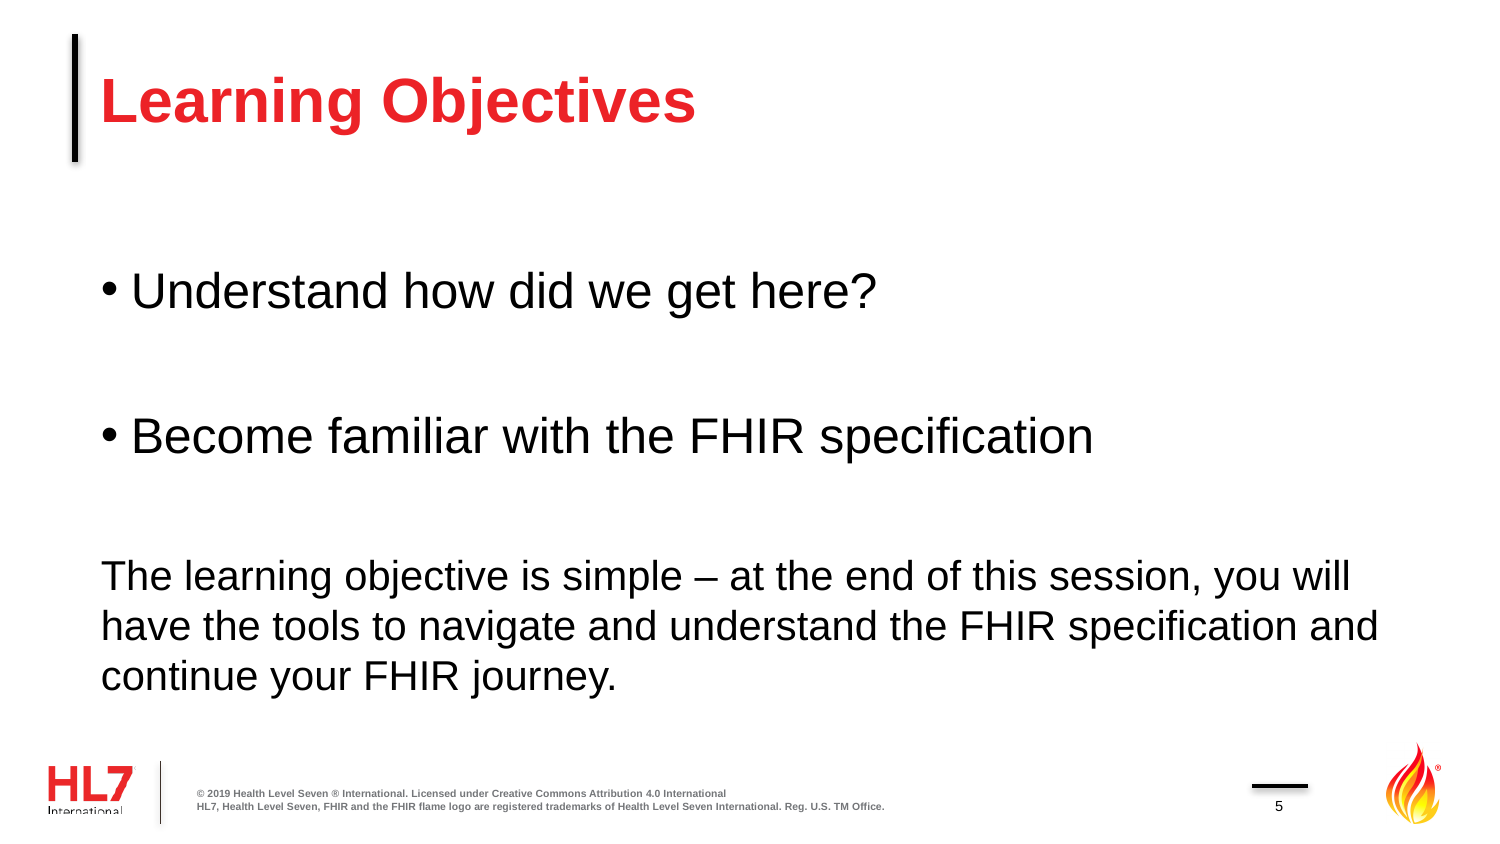

# Learning Objectives

Understand how did we get here?

Become familiar with the FHIR specification

The learning objective is simple – at the end of this session, you will have the tools to navigate and understand the FHIR specification and continue your FHIR journey.

© 2019 Health Level Seven ® International. Licensed under Creative Commons Attribution 4.0 International
HL7, Health Level Seven, FHIR and the FHIR flame logo are registered trademarks of Health Level Seven International. Reg. U.S. TM Office.
5